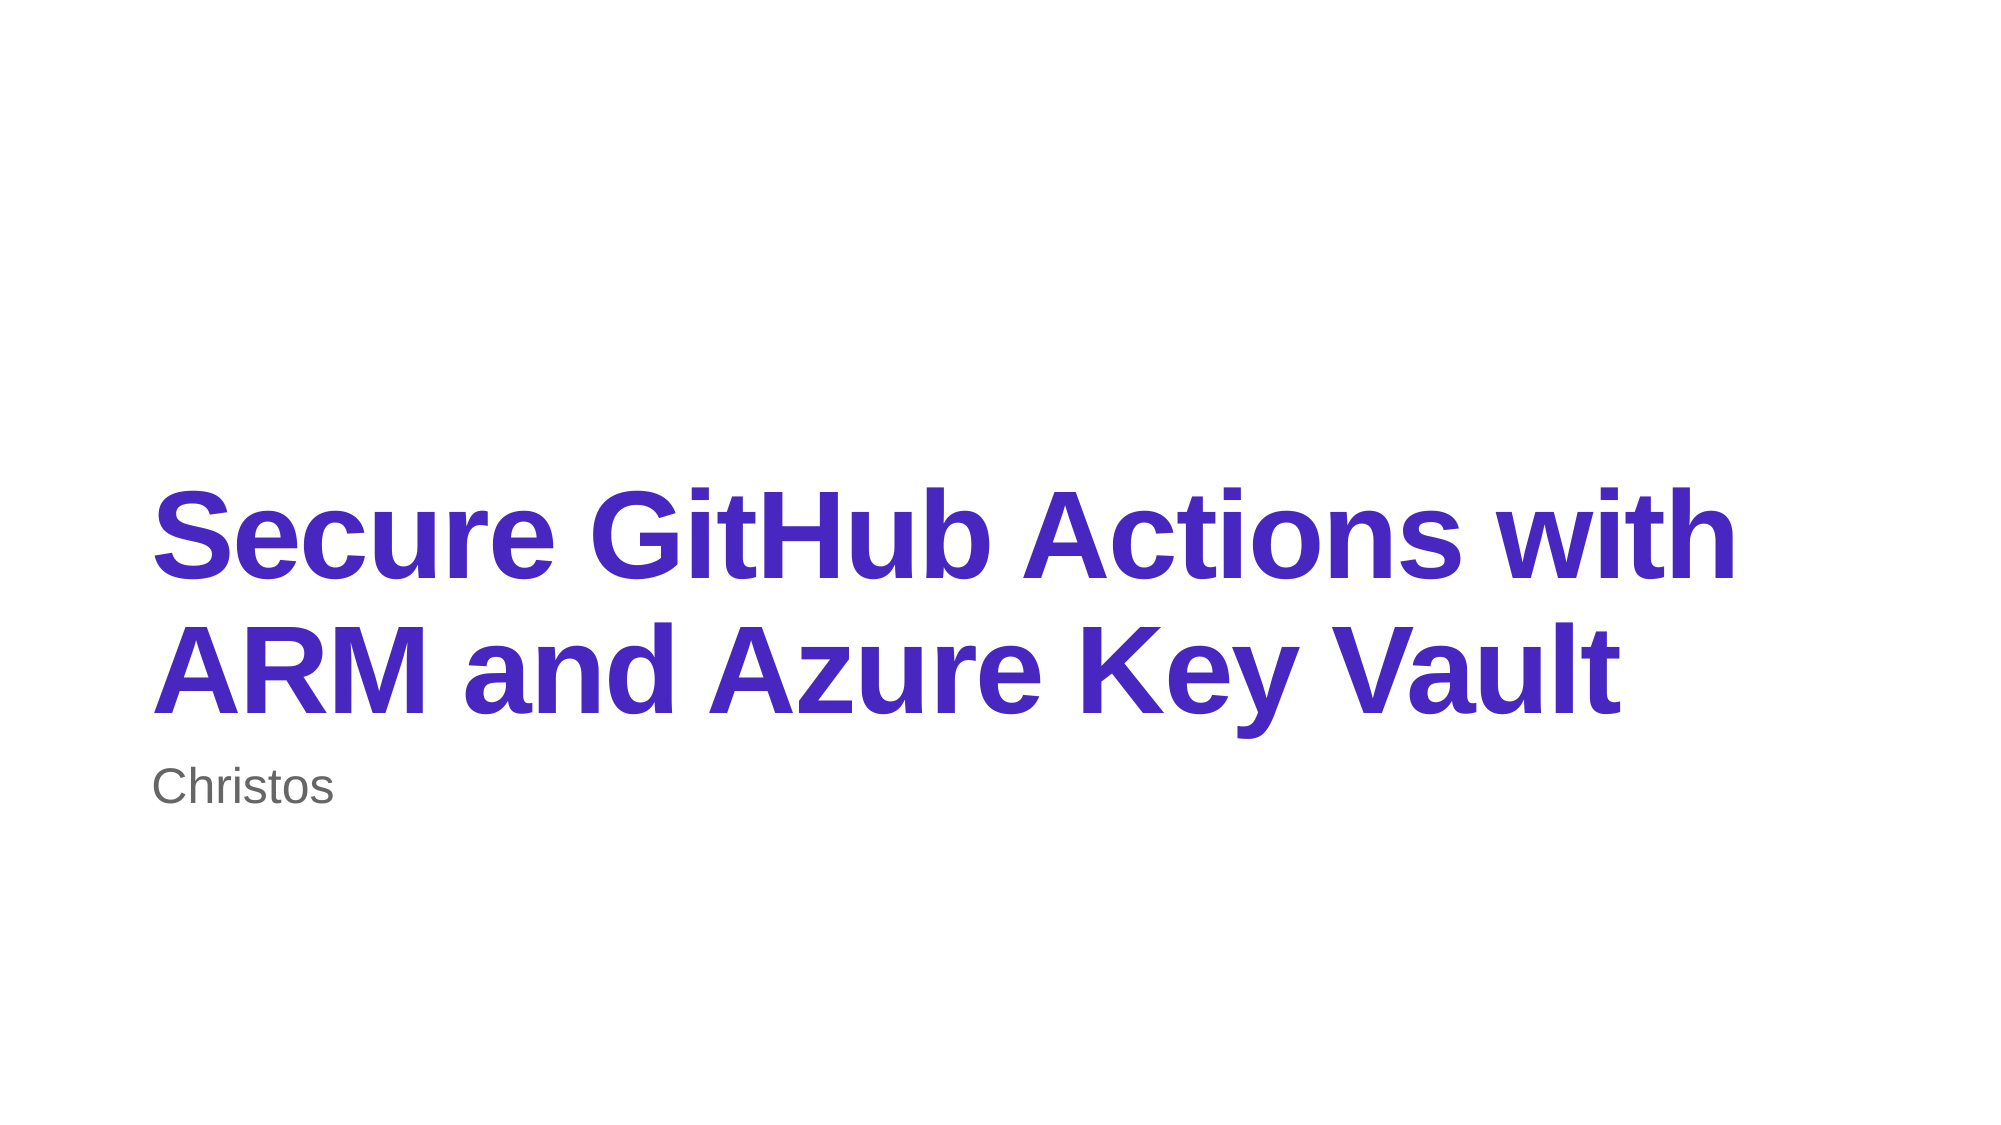

# Secure GitHub Actions with ARM and Azure Key Vault
Christos